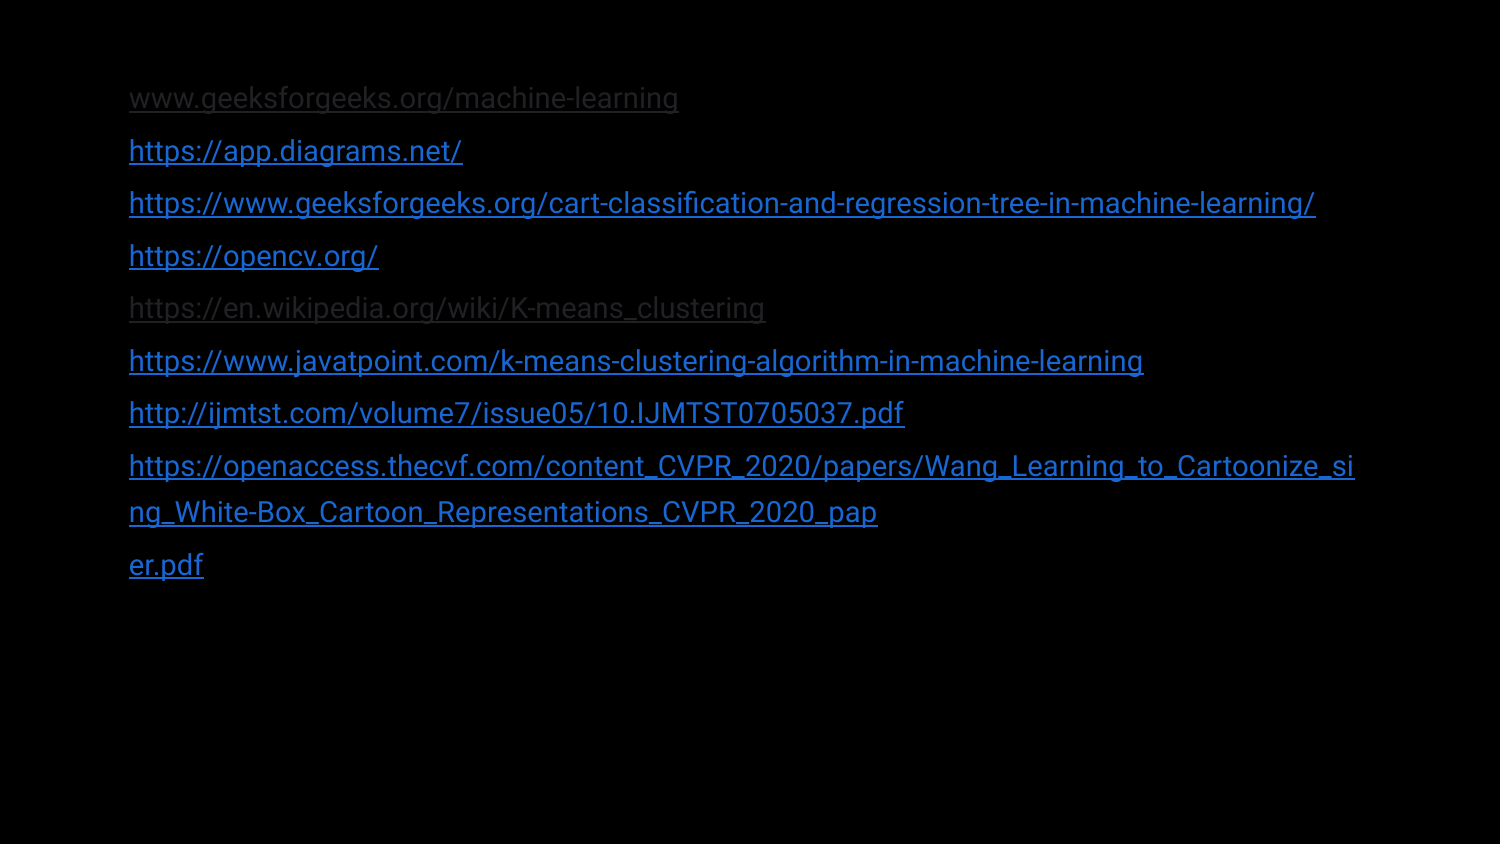

www.geeksforgeeks.org/machine-learning
https://app.diagrams.net/
https://www.geeksforgeeks.org/cart-classification-and-regression-tree-in-machine-learning/ https://opencv.org/
https://en.wikipedia.org/wiki/K-means_clustering https://www.javatpoint.com/k-means-clustering-algorithm-in-machine-learning http://ijmtst.com/volume7/issue05/10.IJMTST0705037.pdf https://openaccess.thecvf.com/content_CVPR_2020/papers/Wang_Learning_to_Cartoonize_sing_White-Box_Cartoon_Representations_CVPR_2020_paper.pdf